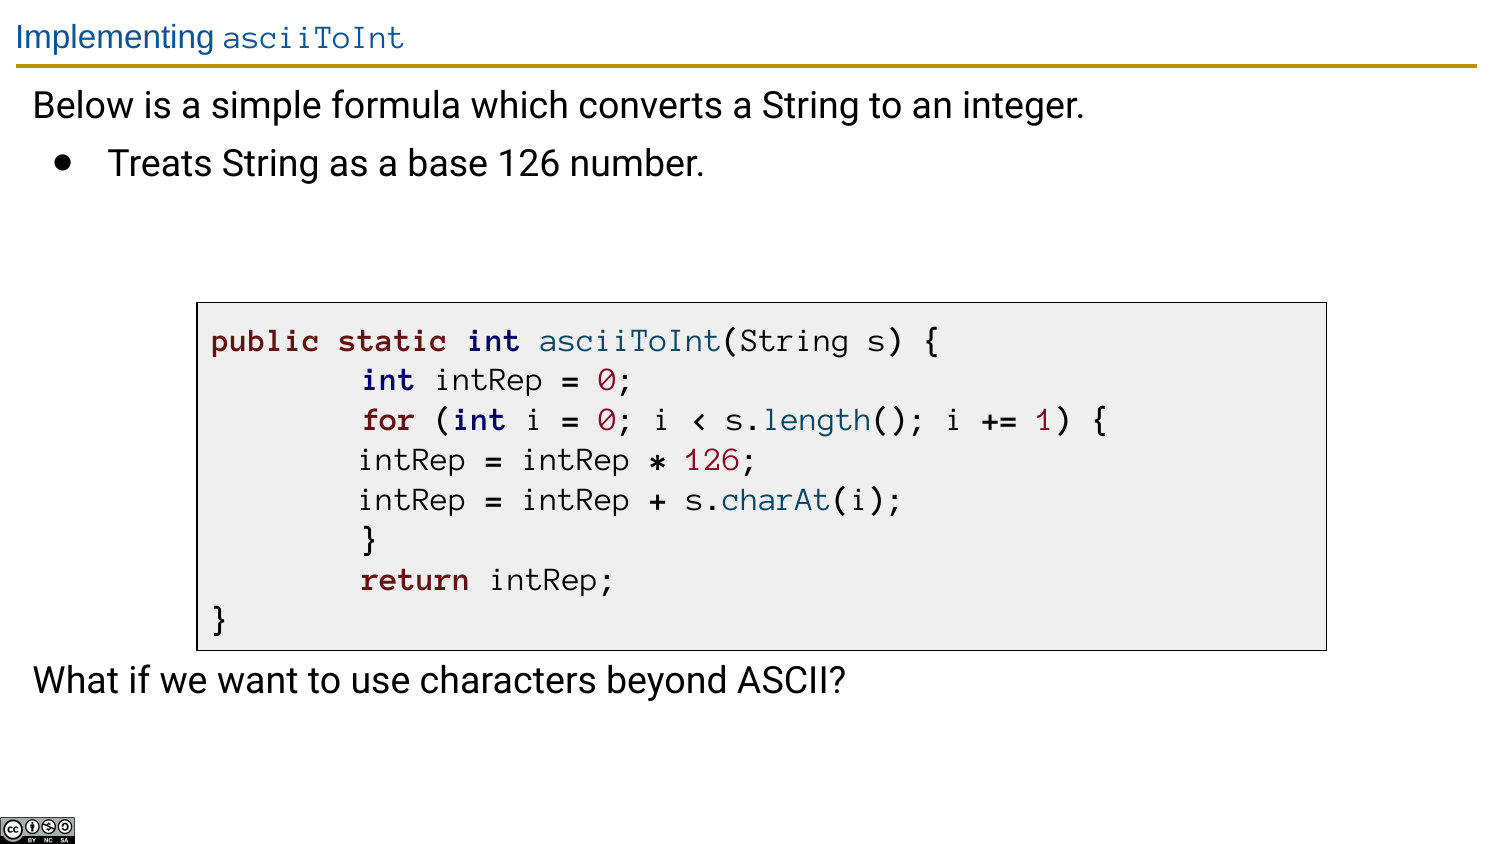

# Implementing asciiToInt
Below is a simple formula which converts a String to an integer.
Treats String as a base 126 number.

What if we want to use characters beyond ASCII?
public static int asciiToInt(String s) {
	int intRep = 0;
	for (int i = 0; i < s.length(); i += 1) {
        intRep = intRep * 126;
        intRep = intRep + s.charAt(i);
	}
	return intRep;
}